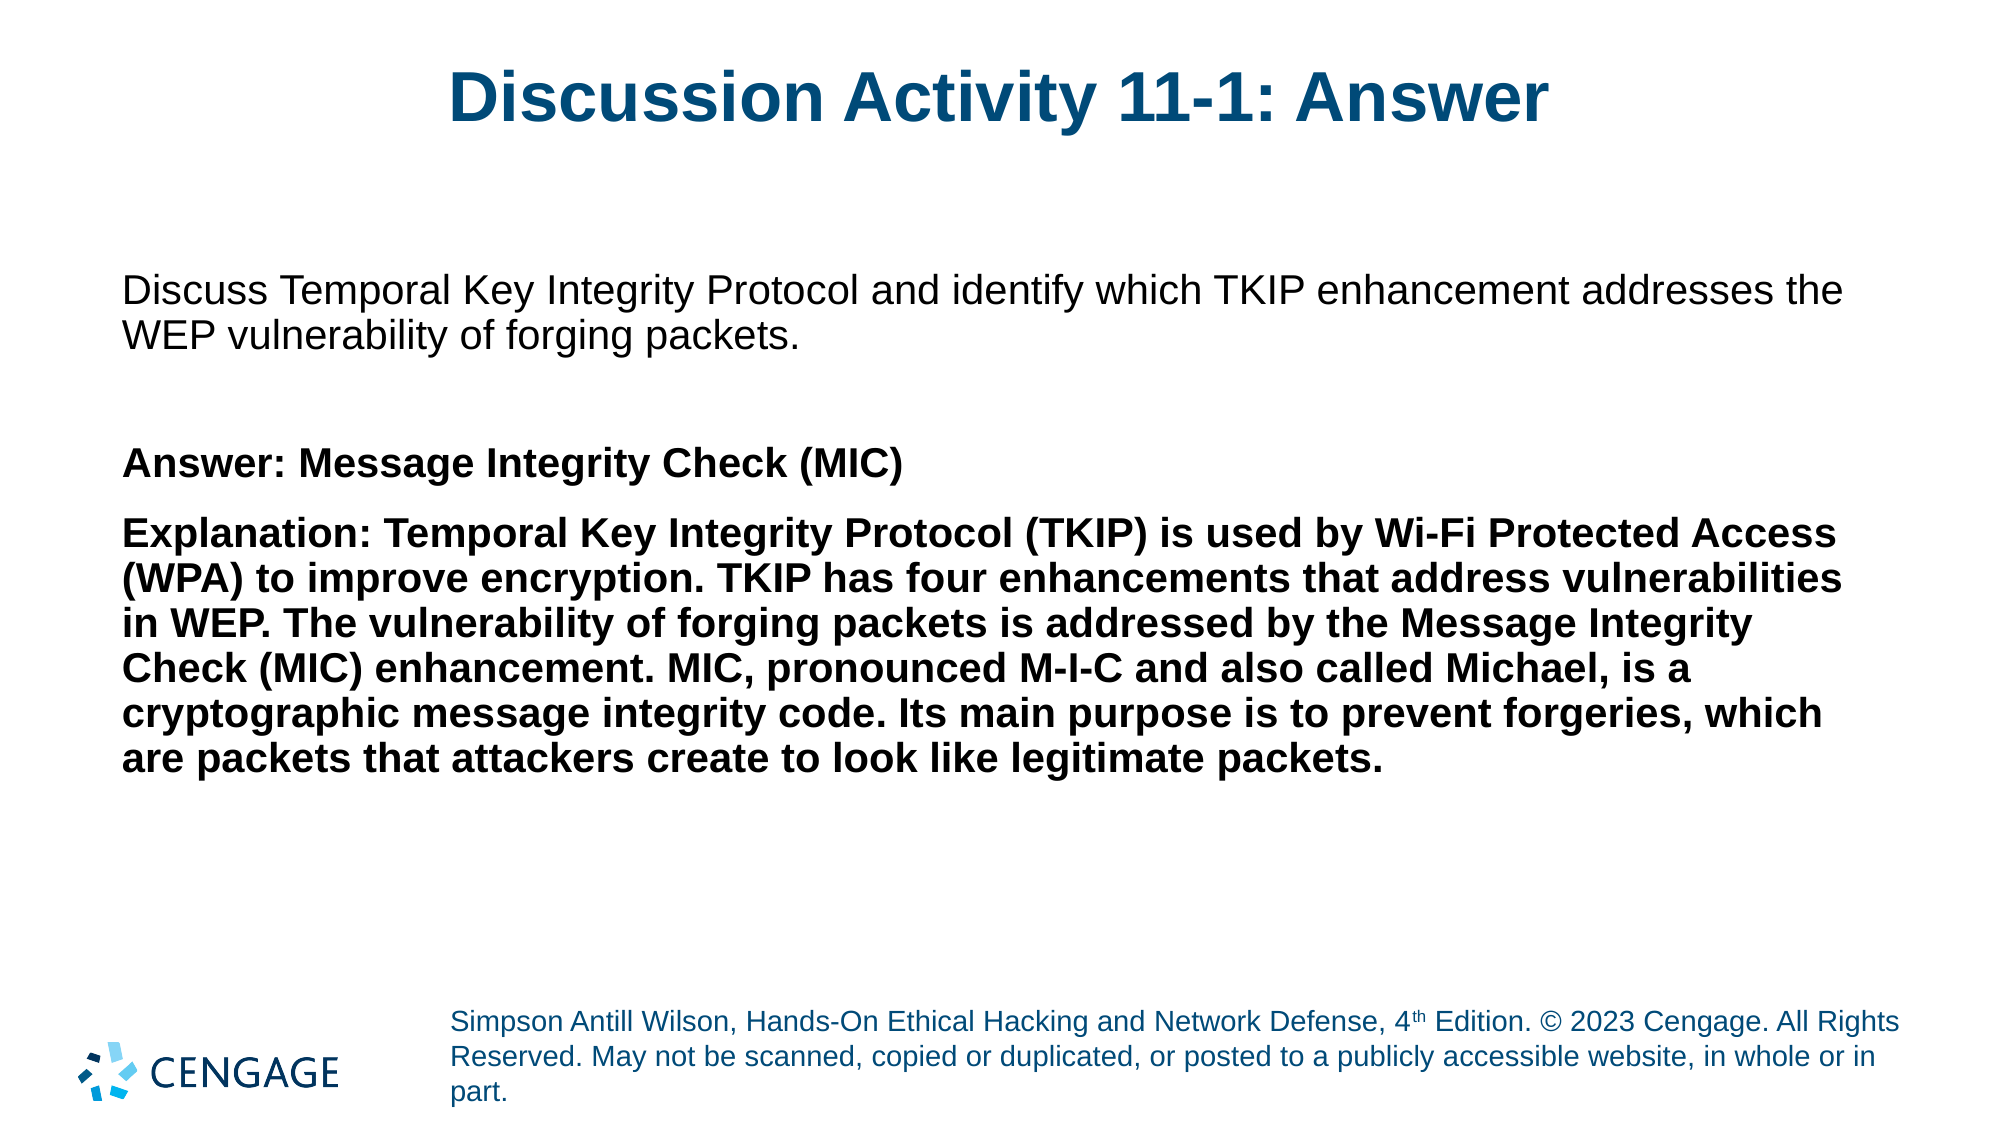

# Discussion Activity 11-1: Answer
Discuss Temporal Key Integrity Protocol and identify which TKIP enhancement addresses the WEP vulnerability of forging packets.

Answer: Message Integrity Check (MIC)
Explanation: Temporal Key Integrity Protocol (TKIP) is used by Wi-Fi Protected Access (WPA) to improve encryption. TKIP has four enhancements that address vulnerabilities in WEP. The vulnerability of forging packets is addressed by the Message Integrity Check (MIC) enhancement. MIC, pronounced M-I-C and also called Michael, is a cryptographic message integrity code. Its main purpose is to prevent forgeries, which are packets that attackers create to look like legitimate packets.